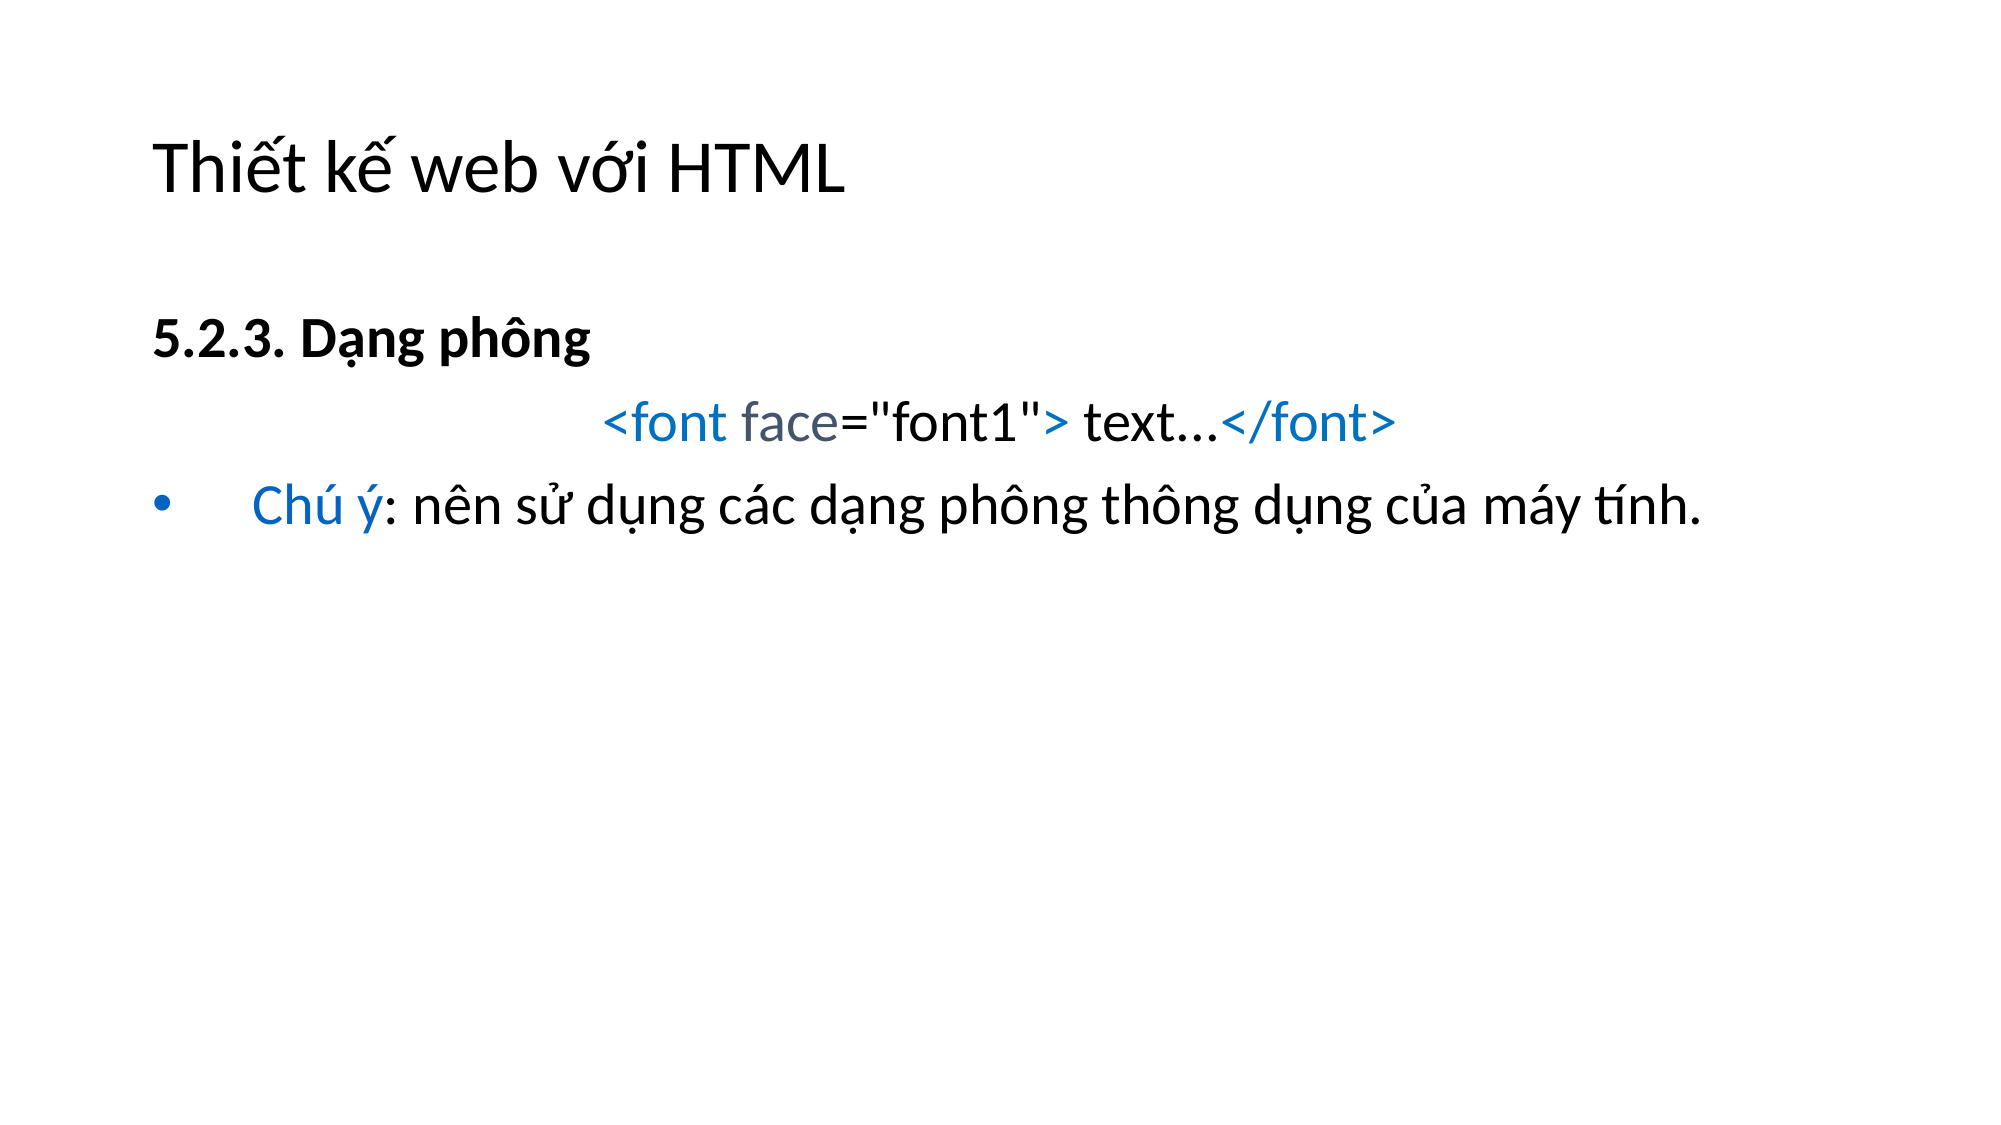

# Thiết kế web với HTML
5.2.3. Dạng phông
<font face="font1"> text...</font>
Chú ý: nên sử dụng các dạng phông thông dụng của máy tính.